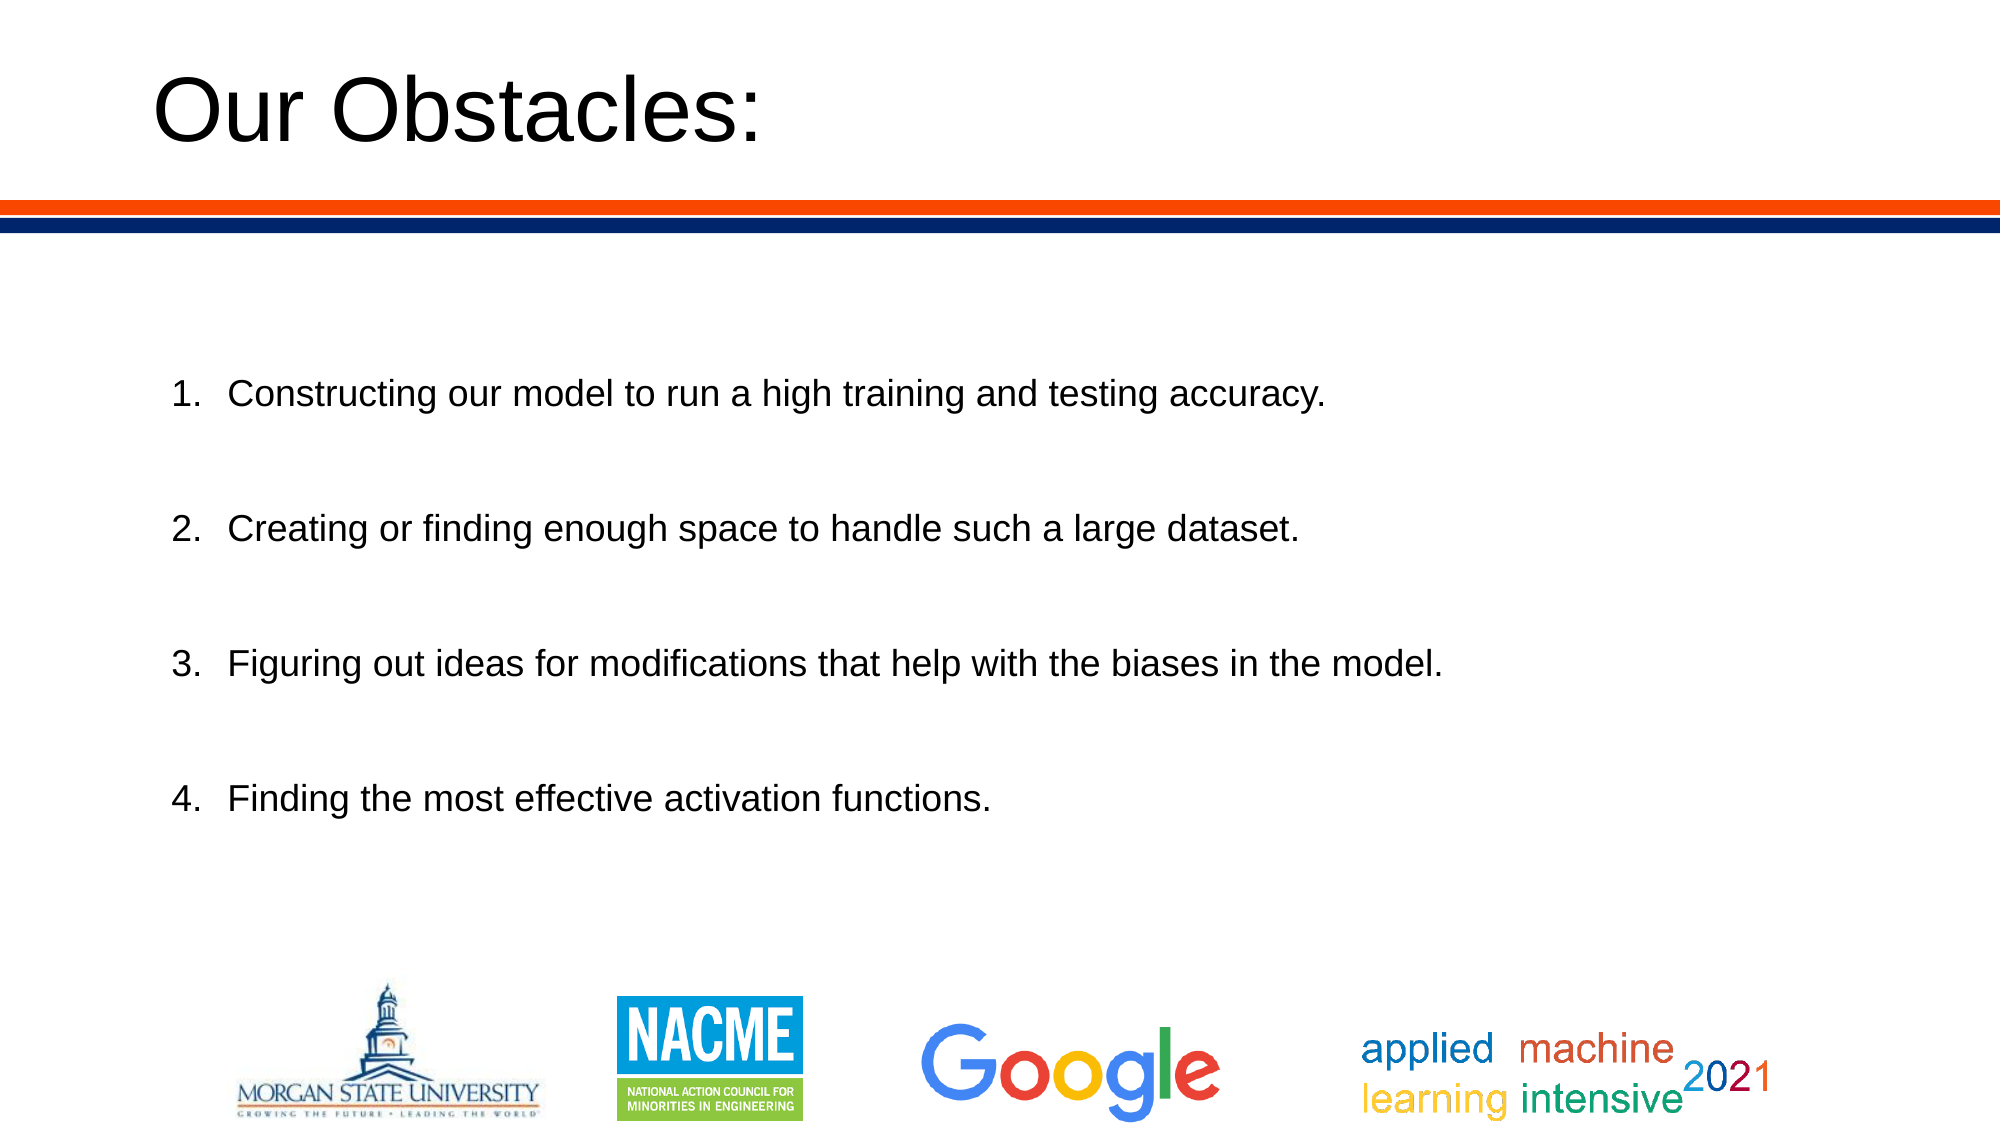

# Our Obstacles:
Constructing our model to run a high training and testing accuracy.
Creating or finding enough space to handle such a large dataset.
Figuring out ideas for modifications that help with the biases in the model.
Finding the most effective activation functions.